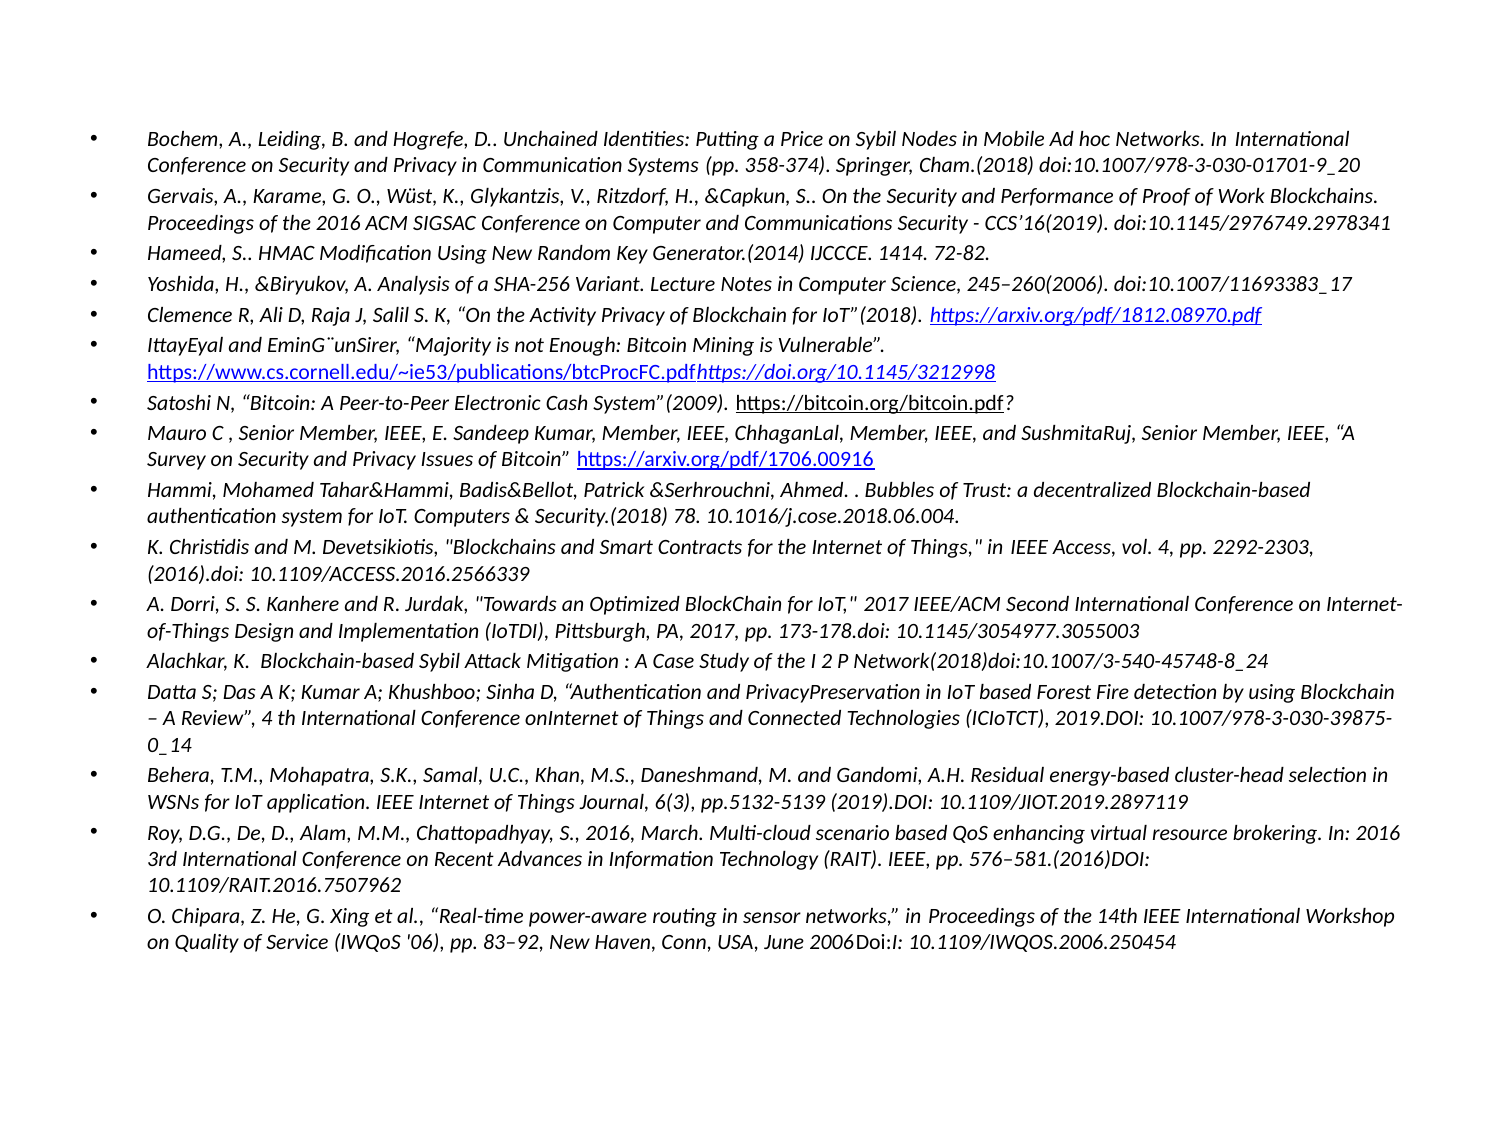

Bochem, A., Leiding, B. and Hogrefe, D.. Unchained Identities: Putting a Price on Sybil Nodes in Mobile Ad hoc Networks. In International Conference on Security and Privacy in Communication Systems (pp. 358-374). Springer, Cham.(2018) doi:10.1007/978-3-030-01701-9_20
Gervais, A., Karame, G. O., Wüst, K., Glykantzis, V., Ritzdorf, H., &Capkun, S.. On the Security and Performance of Proof of Work Blockchains. Proceedings of the 2016 ACM SIGSAC Conference on Computer and Communications Security - CCS’16(2019). doi:10.1145/2976749.2978341
Hameed, S.. HMAC Modification Using New Random Key Generator.(2014) IJCCCE. 1414. 72-82.
Yoshida, H., &Biryukov, A. Analysis of a SHA-256 Variant. Lecture Notes in Computer Science, 245–260(2006). doi:10.1007/11693383_17
Clemence R, Ali D, Raja J, Salil S. K, “On the Activity Privacy of Blockchain for IoT”(2018). https://arxiv.org/pdf/1812.08970.pdf
IttayEyal and EminG¨unSirer, “Majority is not Enough: Bitcoin Mining is Vulnerable”. https://www.cs.cornell.edu/~ie53/publications/btcProcFC.pdfhttps://doi.org/10.1145/3212998
Satoshi N, “Bitcoin: A Peer-to-Peer Electronic Cash System”(2009). https://bitcoin.org/bitcoin.pdf?
Mauro C , Senior Member, IEEE, E. Sandeep Kumar, Member, IEEE, ChhaganLal, Member, IEEE, and SushmitaRuj, Senior Member, IEEE, “A Survey on Security and Privacy Issues of Bitcoin” https://arxiv.org/pdf/1706.00916
Hammi, Mohamed Tahar&Hammi, Badis&Bellot, Patrick &Serhrouchni, Ahmed. . Bubbles of Trust: a decentralized Blockchain-based authentication system for IoT. Computers & Security.(2018) 78. 10.1016/j.cose.2018.06.004.
K. Christidis and M. Devetsikiotis, "Blockchains and Smart Contracts for the Internet of Things," in IEEE Access, vol. 4, pp. 2292-2303, (2016).doi: 10.1109/ACCESS.2016.2566339
A. Dorri, S. S. Kanhere and R. Jurdak, "Towards an Optimized BlockChain for IoT," 2017 IEEE/ACM Second International Conference on Internet-of-Things Design and Implementation (IoTDI), Pittsburgh, PA, 2017, pp. 173-178.doi: 10.1145/3054977.3055003
Alachkar, K.  Blockchain-based Sybil Attack Mitigation : A Case Study of the I 2 P Network(2018)doi:10.1007/3-540-45748-8_24
Datta S; Das A K; Kumar A; Khushboo; Sinha D, “Authentication and PrivacyPreservation in IoT based Forest Fire detection by using Blockchain – A Review”, 4 th International Conference onInternet of Things and Connected Technologies (ICIoTCT), 2019.DOI: 10.1007/978-3-030-39875-0_14
Behera, T.M., Mohapatra, S.K., Samal, U.C., Khan, M.S., Daneshmand, M. and Gandomi, A.H. Residual energy-based cluster-head selection in WSNs for IoT application. IEEE Internet of Things Journal, 6(3), pp.5132-5139 (2019).DOI: 10.1109/JIOT.2019.2897119
Roy, D.G., De, D., Alam, M.M., Chattopadhyay, S., 2016, March. Multi-cloud scenario based QoS enhancing virtual resource brokering. In: 2016 3rd International Conference on Recent Advances in Information Technology (RAIT). IEEE, pp. 576–581.(2016)DOI: 10.1109/RAIT.2016.7507962
O. Chipara, Z. He, G. Xing et al., “Real-time power-aware routing in sensor networks,” in Proceedings of the 14th IEEE International Workshop on Quality of Service (IWQoS '06), pp. 83–92, New Haven, Conn, USA, June 2006Doi:I: 10.1109/IWQOS.2006.250454